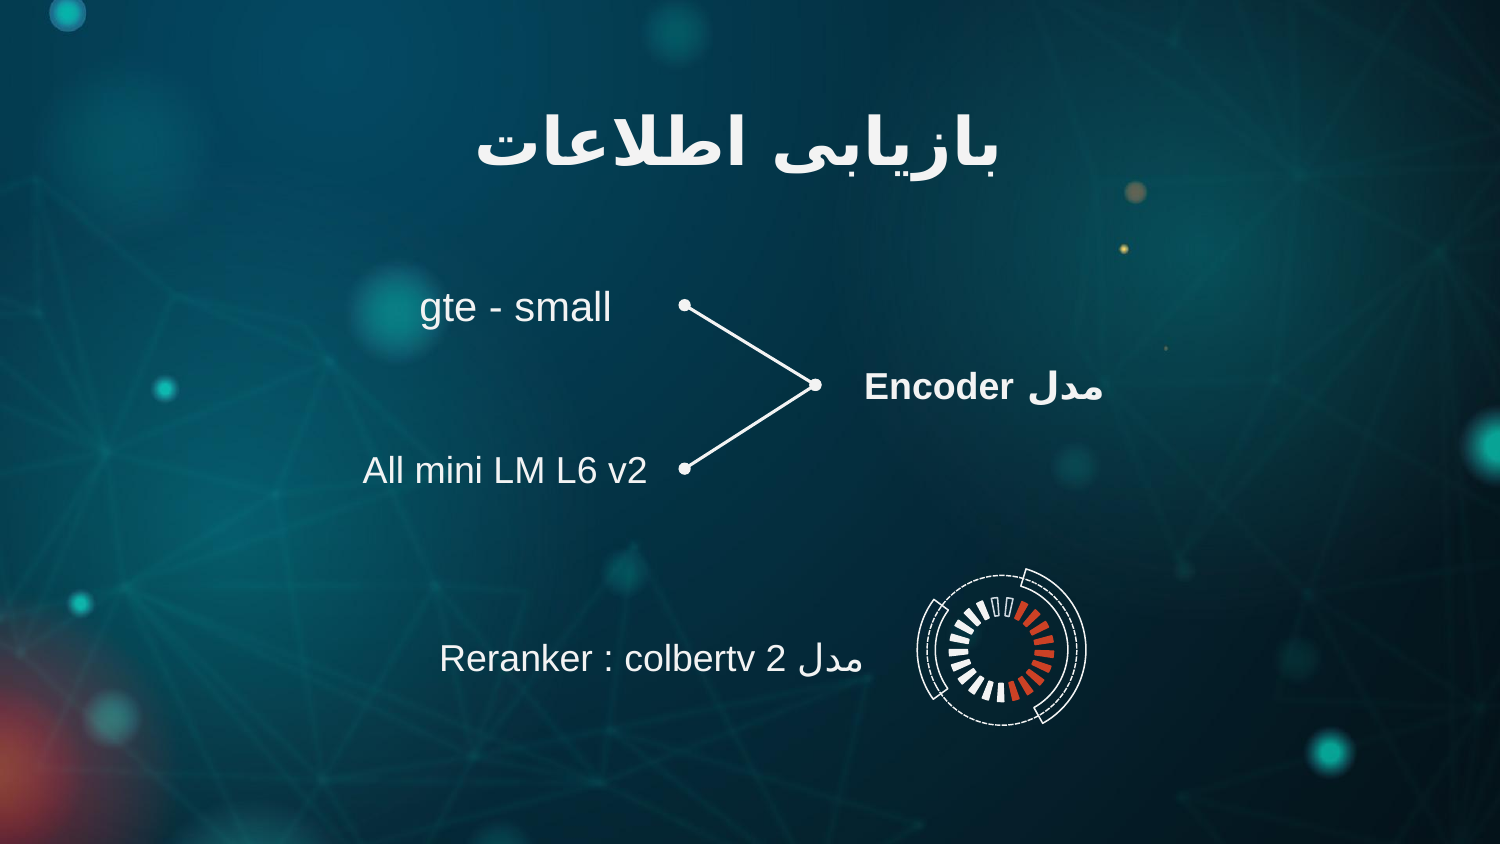

بازیابی اطلاعات
gte - small
مدل Encoder
All mini LM L6 v2

مدل Reranker : colbertv 2